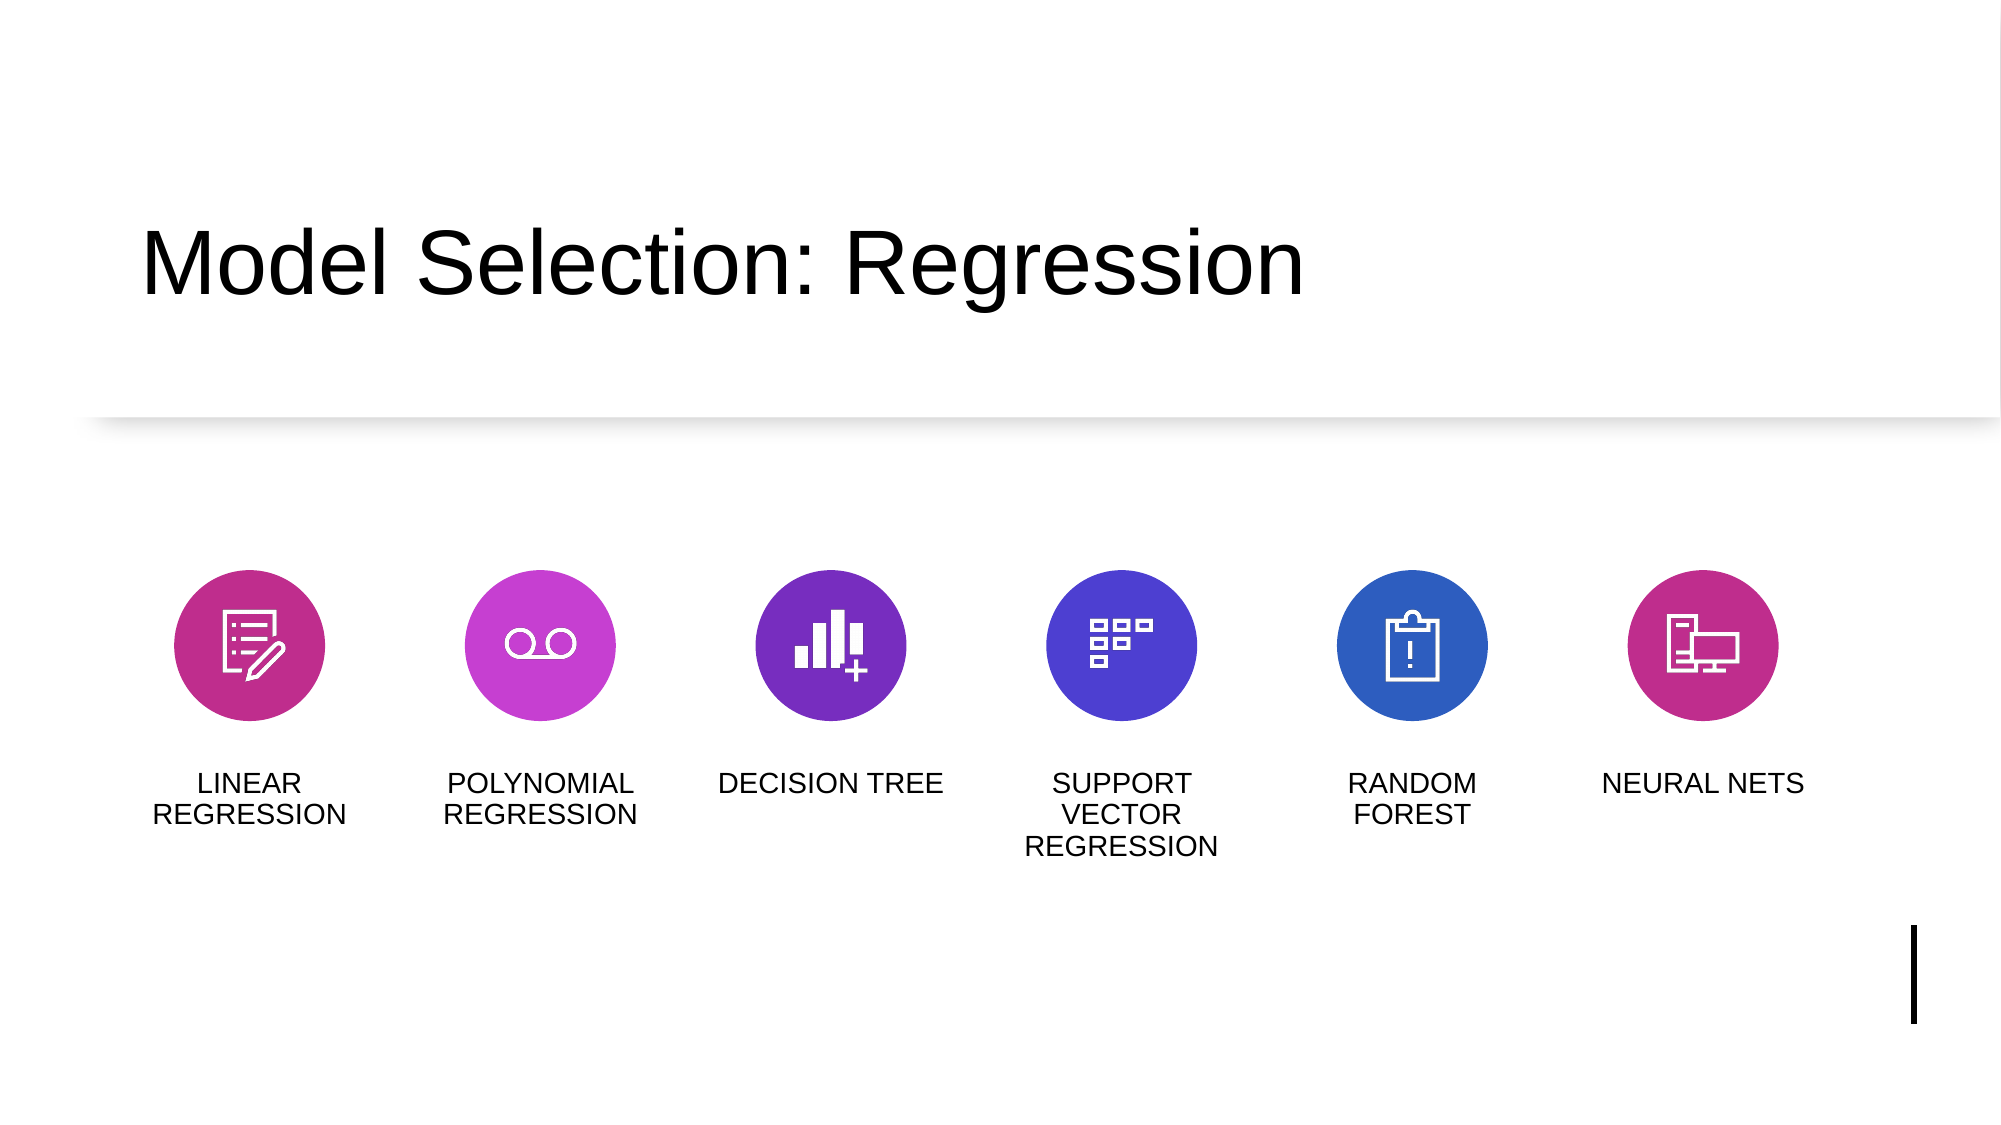

# Model Selection: Regression
Linear Regression
Polynomial Regression
Decision Tree
Support Vector Regression
Random Forest
Neural Nets